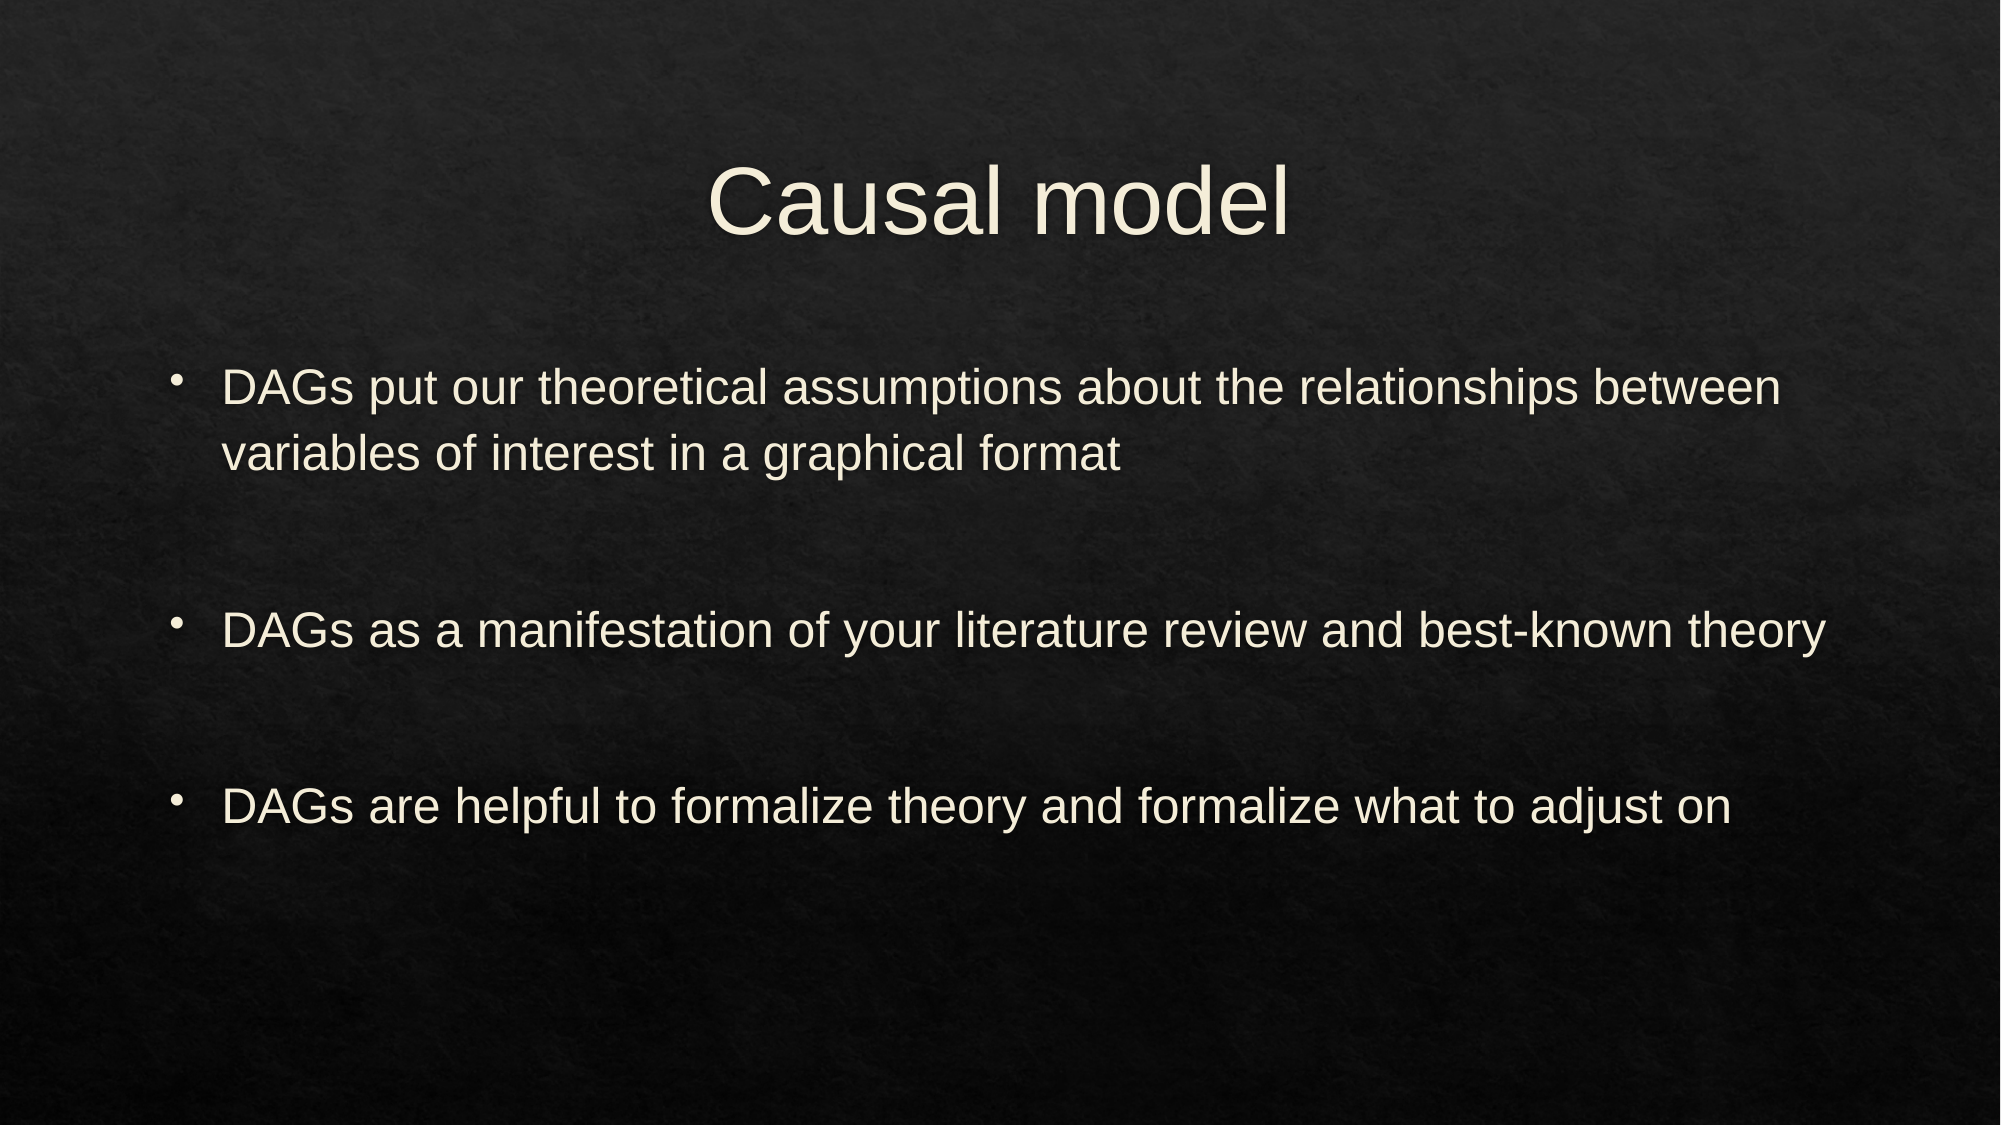

# Causal model
DAGs put our theoretical assumptions about the relationships between variables of interest in a graphical format

DAGs as a manifestation of your literature review and best-known theory

DAGs are helpful to formalize theory and formalize what to adjust on